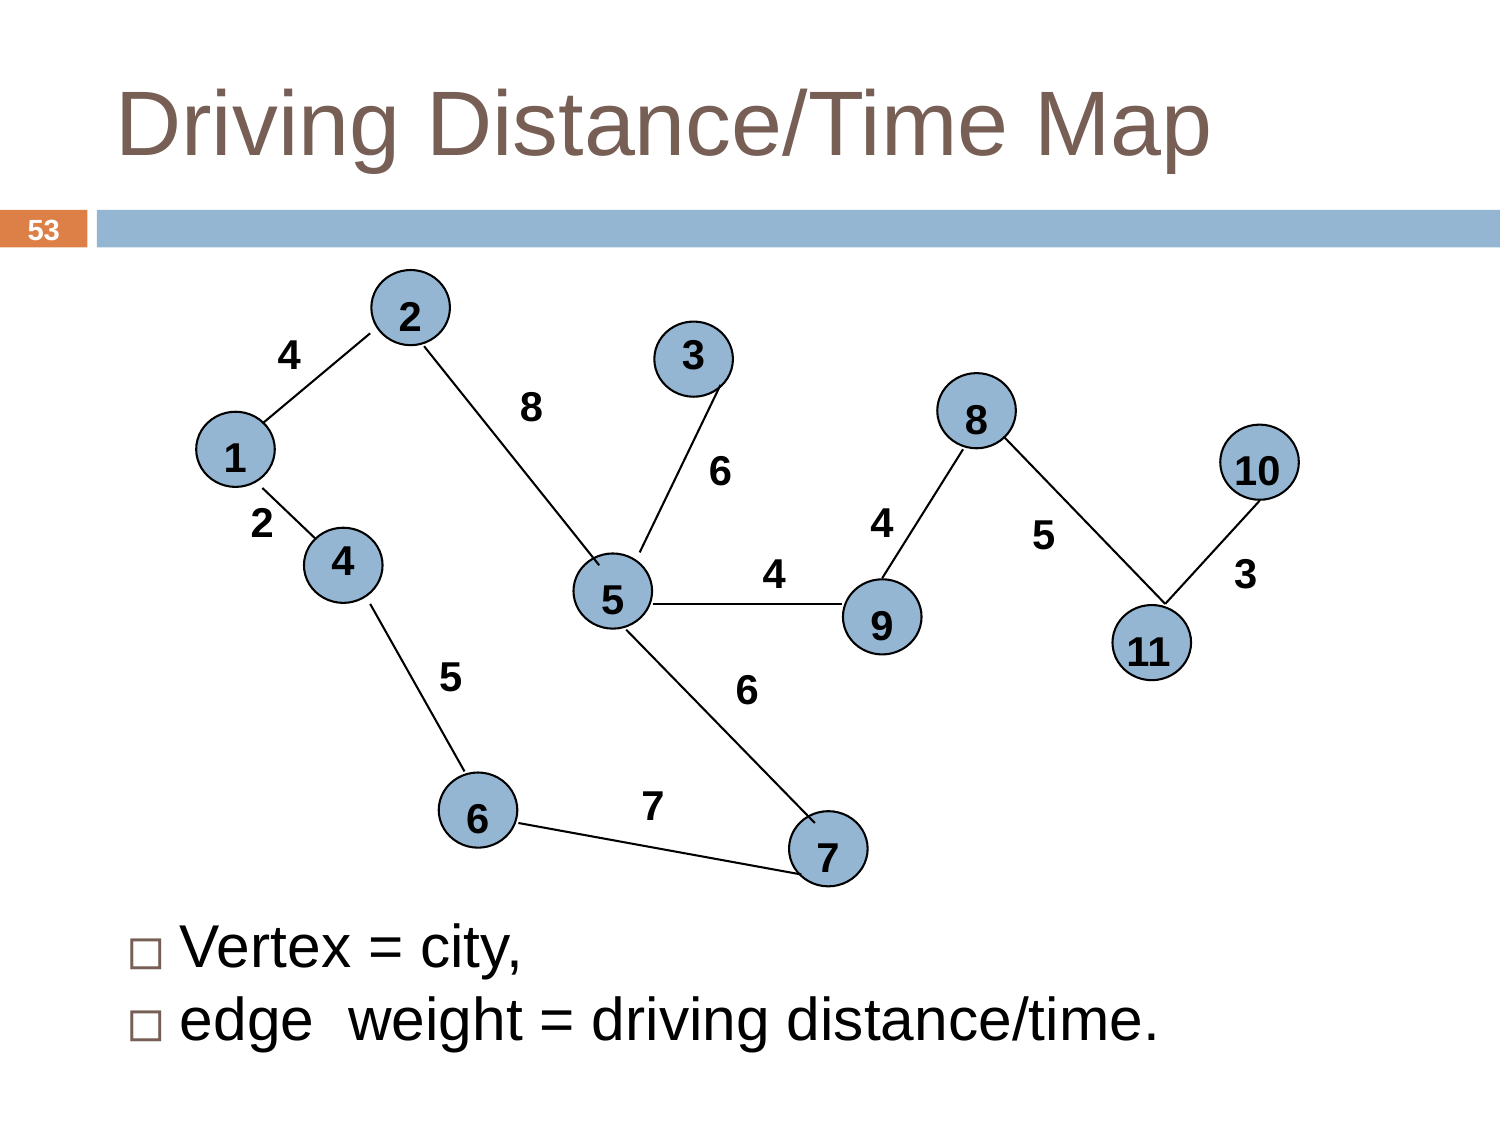

# Driving Distance/Time Map
53

2
4
3

8

8

1

6
10
2
4
5
4

4
3

5

9

11
5
6
7

6

7
Vertex = city,
edge  weight = driving distance/time.